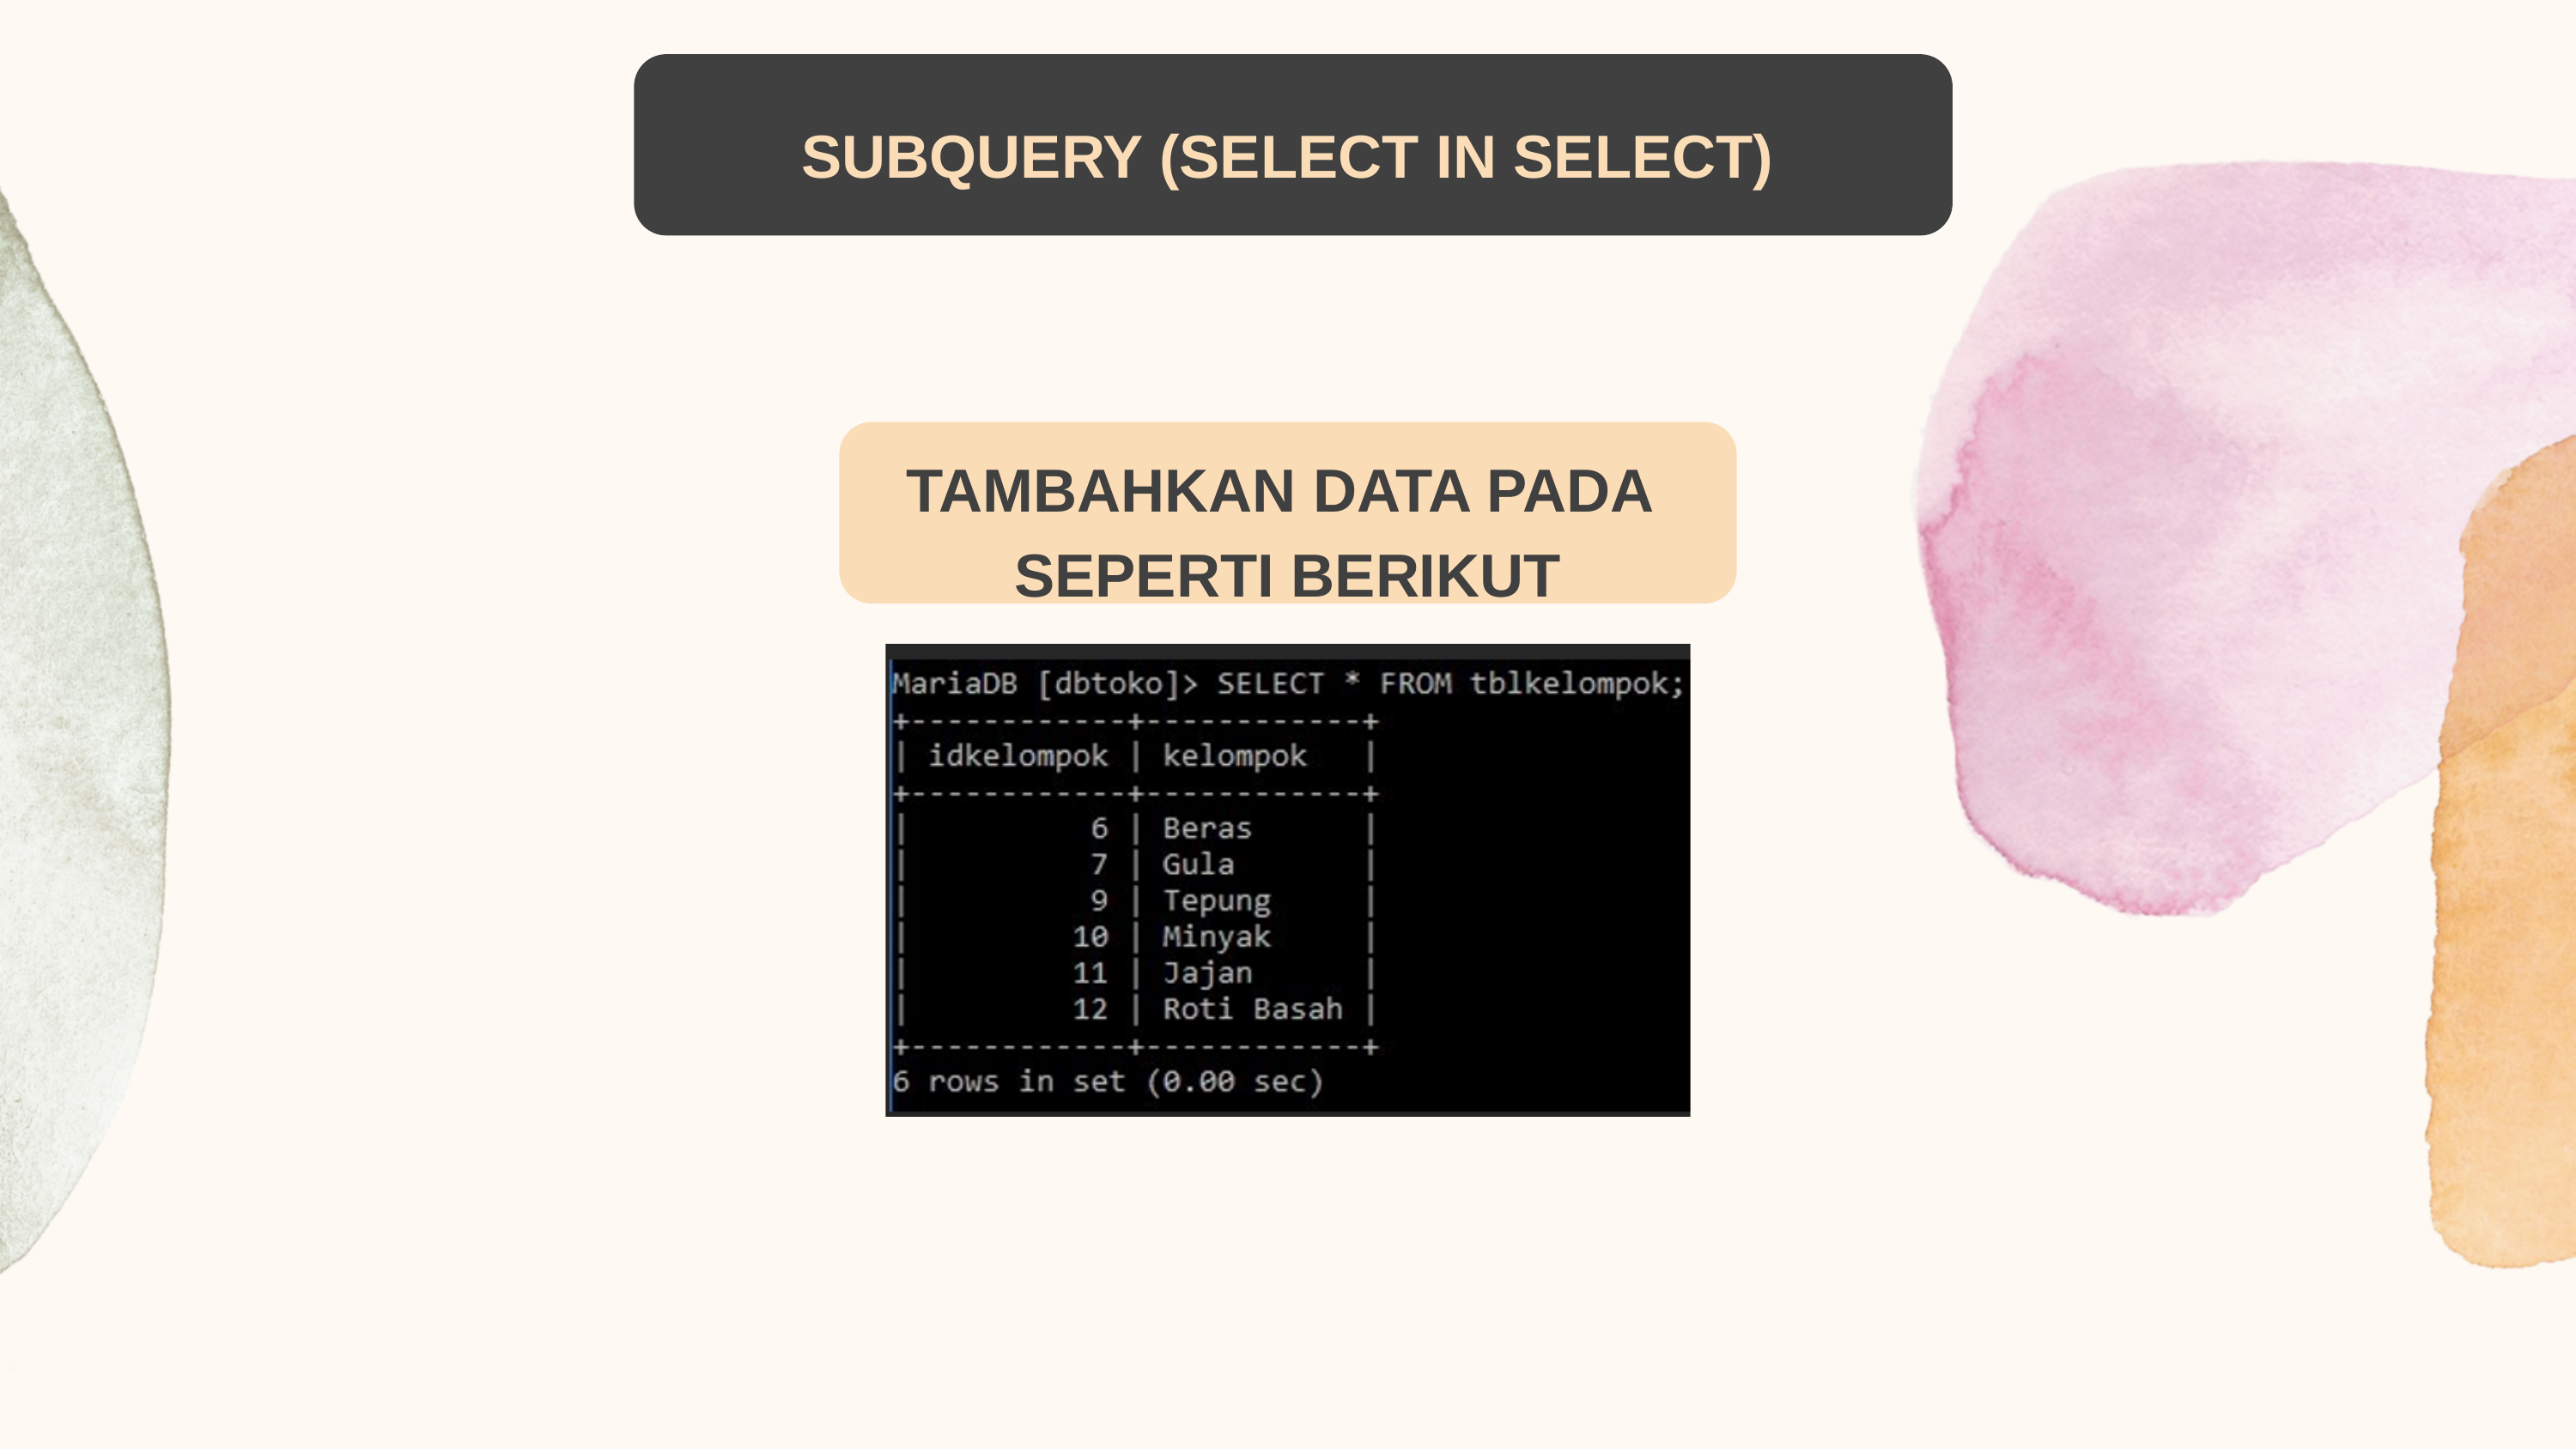

SUBQUERY (SELECT IN SELECT)

TAMBAHKAN DATA PADA  SEPERTI BERIKUT